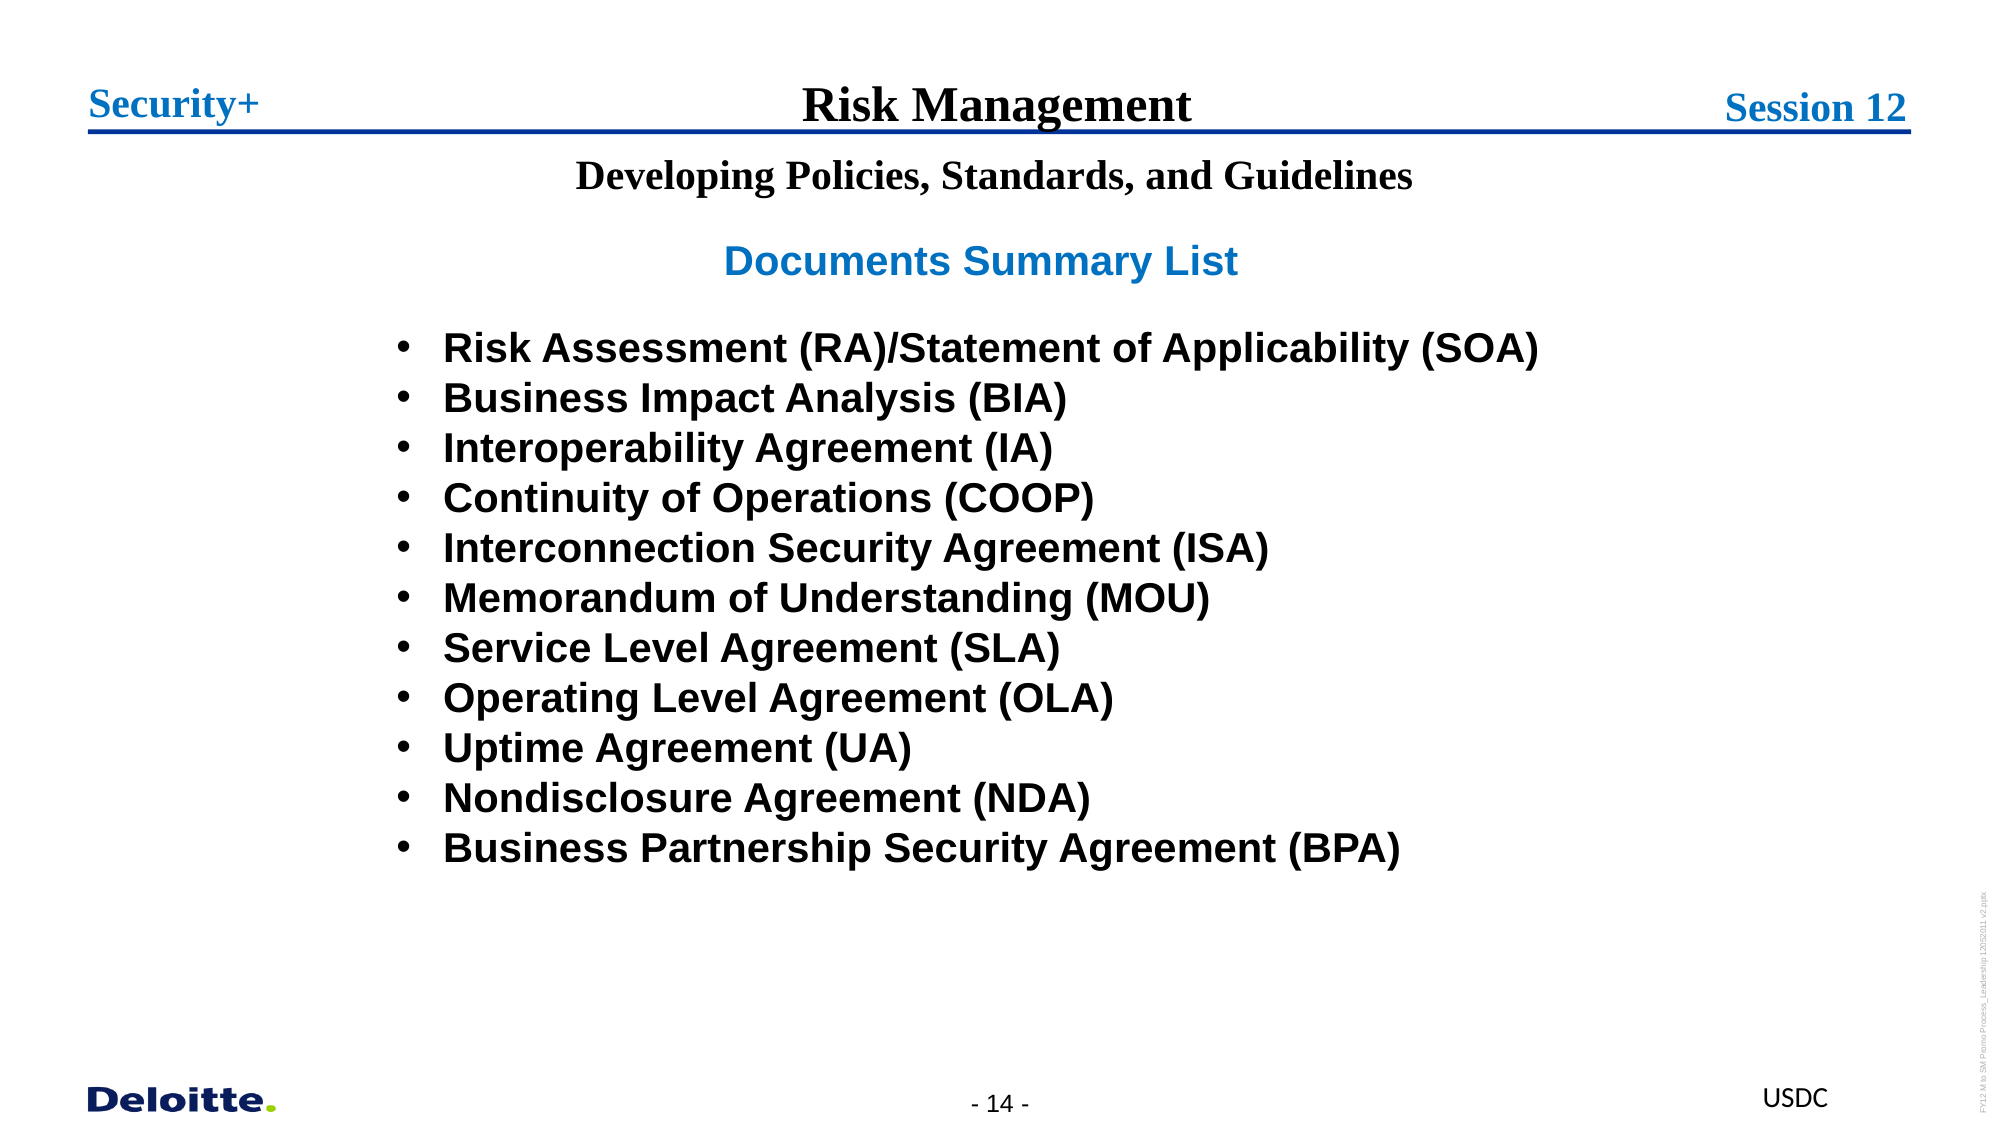

Risk Management
Security+
Session 12

Developing Policies, Standards, and Guidelines
Documents Summary List
Risk Assessment (RA)/Statement of Applicability (SOA)
Business Impact Analysis (BIA)
Interoperability Agreement (IA)
Continuity of Operations (COOP)
Interconnection Security Agreement (ISA)
Memorandum of Understanding (MOU)
Service Level Agreement (SLA)
Operating Level Agreement (OLA)
Uptime Agreement (UA)
Nondisclosure Agreement (NDA)
Business Partnership Security Agreement (BPA)